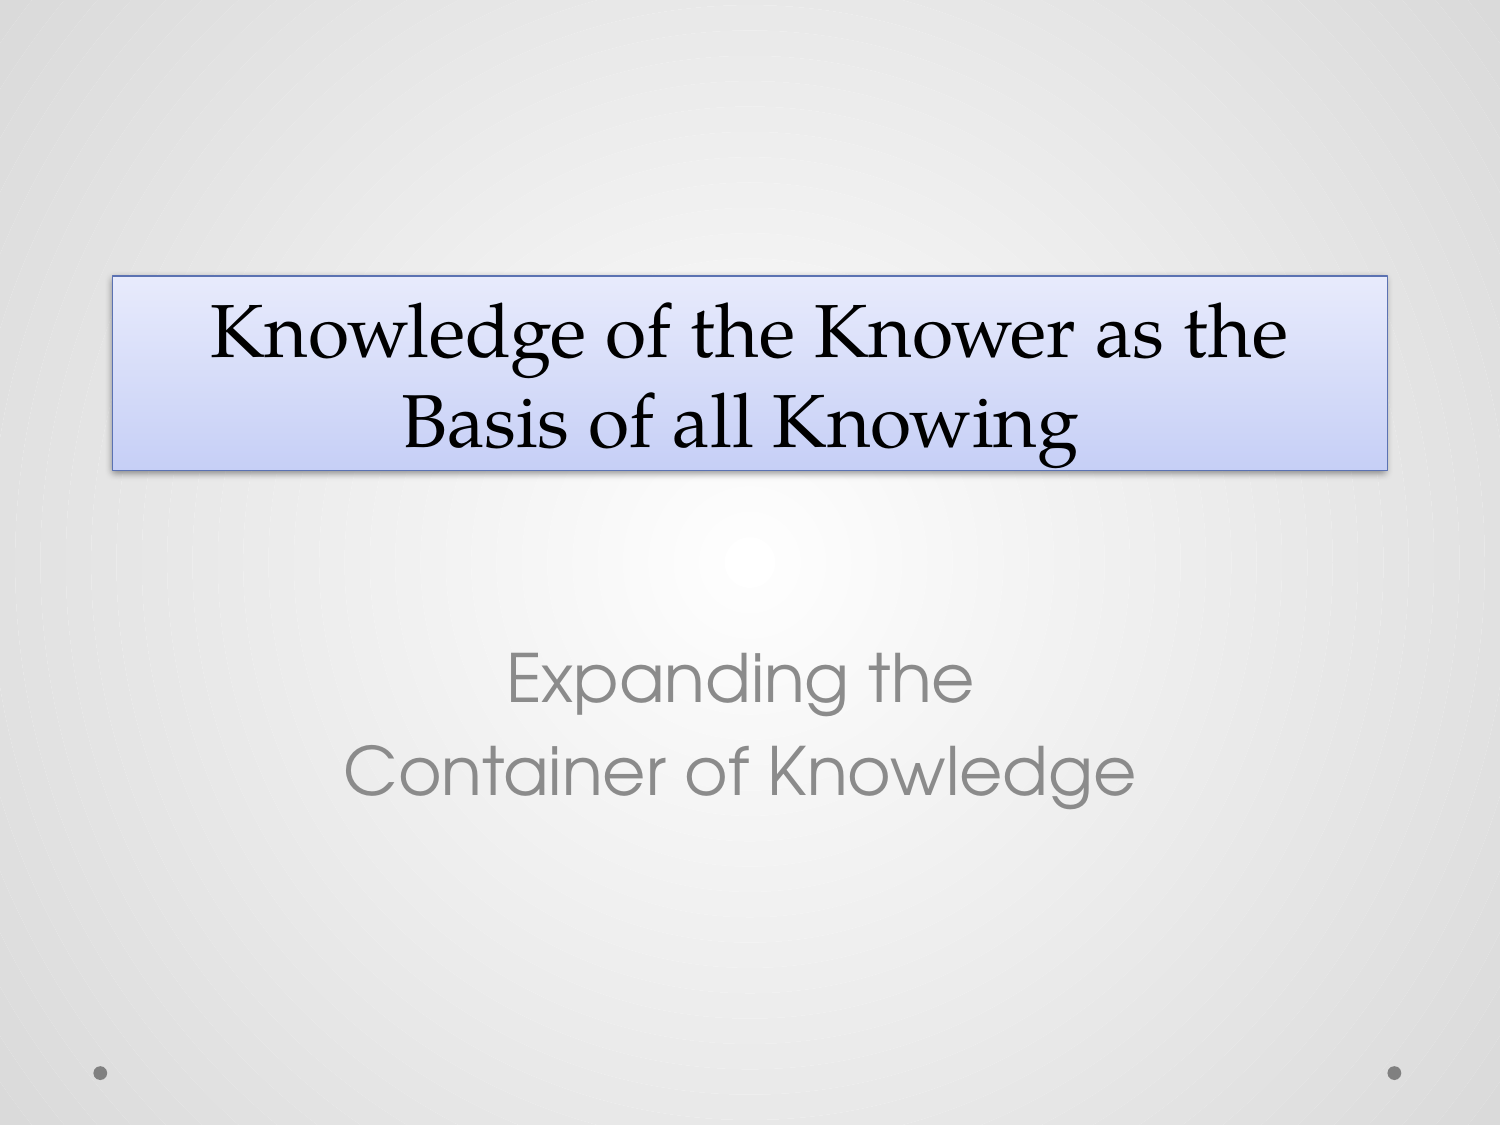

# Knowledge of the Knower as the Basis of all Knowing
Expanding the
Container of Knowledge